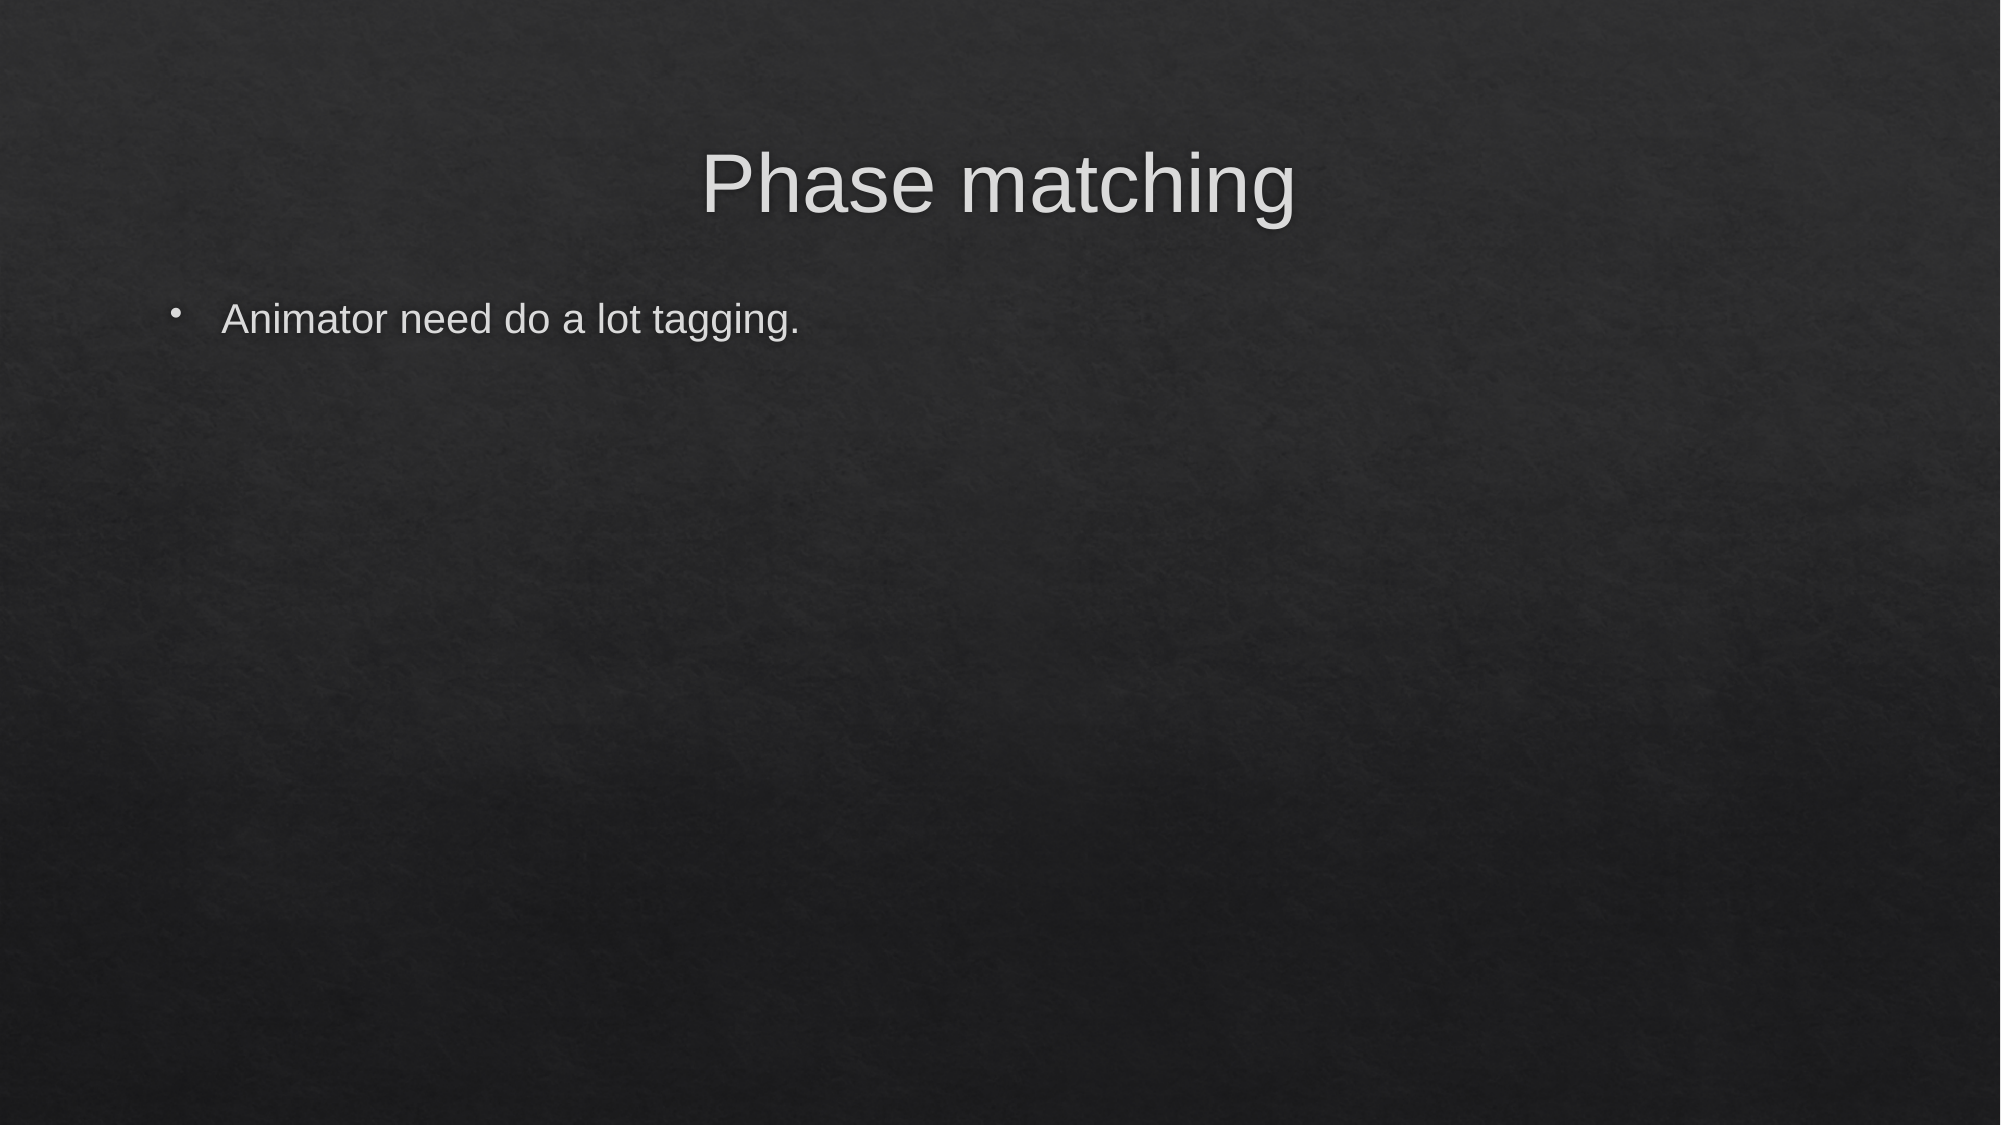

# Phase matching
Animator need do a lot tagging.